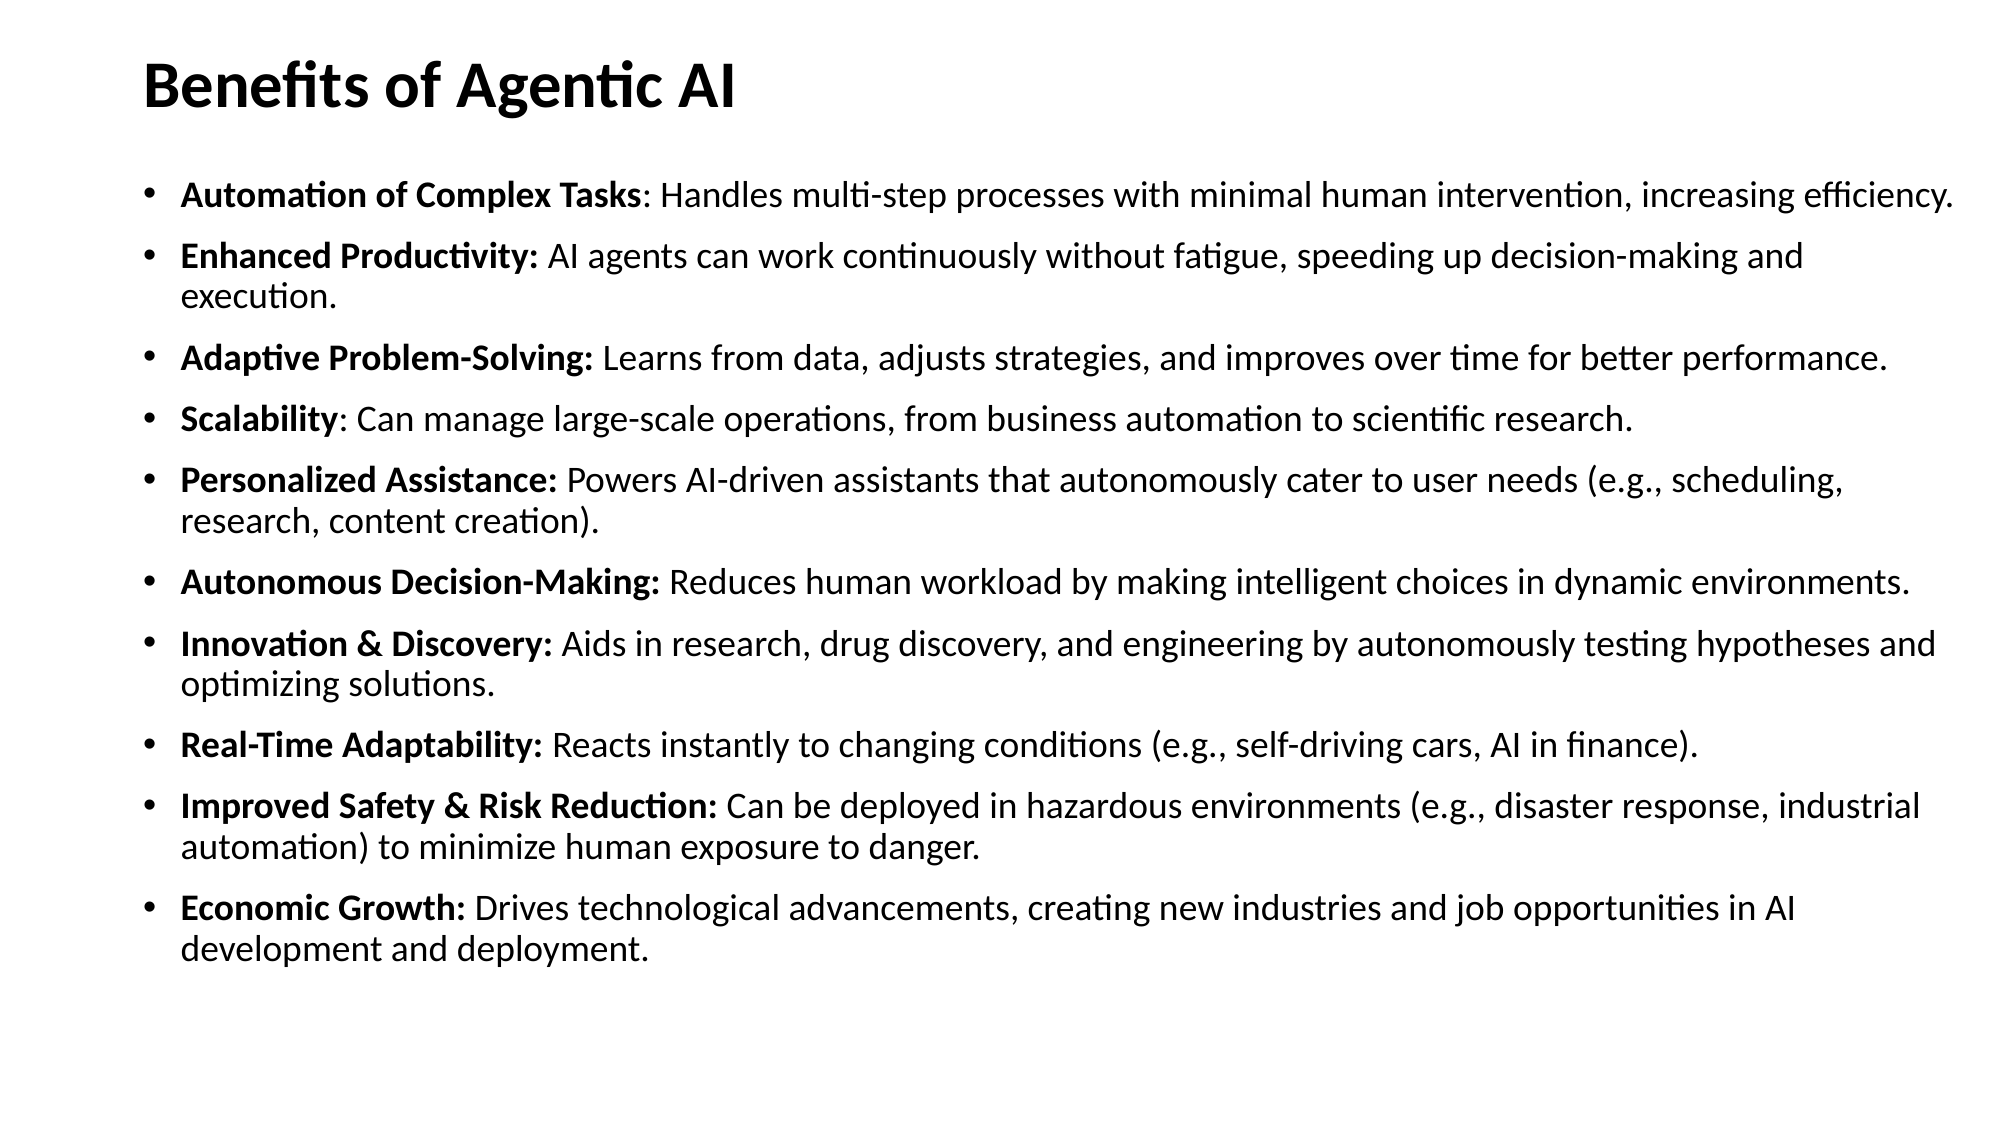

# Benefits of Agentic AI
Automation of Complex Tasks: Handles multi-step processes with minimal human intervention, increasing efficiency.
Enhanced Productivity: AI agents can work continuously without fatigue, speeding up decision-making and execution.
Adaptive Problem-Solving: Learns from data, adjusts strategies, and improves over time for better performance.
Scalability: Can manage large-scale operations, from business automation to scientific research.
Personalized Assistance: Powers AI-driven assistants that autonomously cater to user needs (e.g., scheduling, research, content creation).
Autonomous Decision-Making: Reduces human workload by making intelligent choices in dynamic environments.
Innovation & Discovery: Aids in research, drug discovery, and engineering by autonomously testing hypotheses and optimizing solutions.
Real-Time Adaptability: Reacts instantly to changing conditions (e.g., self-driving cars, AI in finance).
Improved Safety & Risk Reduction: Can be deployed in hazardous environments (e.g., disaster response, industrial automation) to minimize human exposure to danger.
Economic Growth: Drives technological advancements, creating new industries and job opportunities in AI development and deployment.